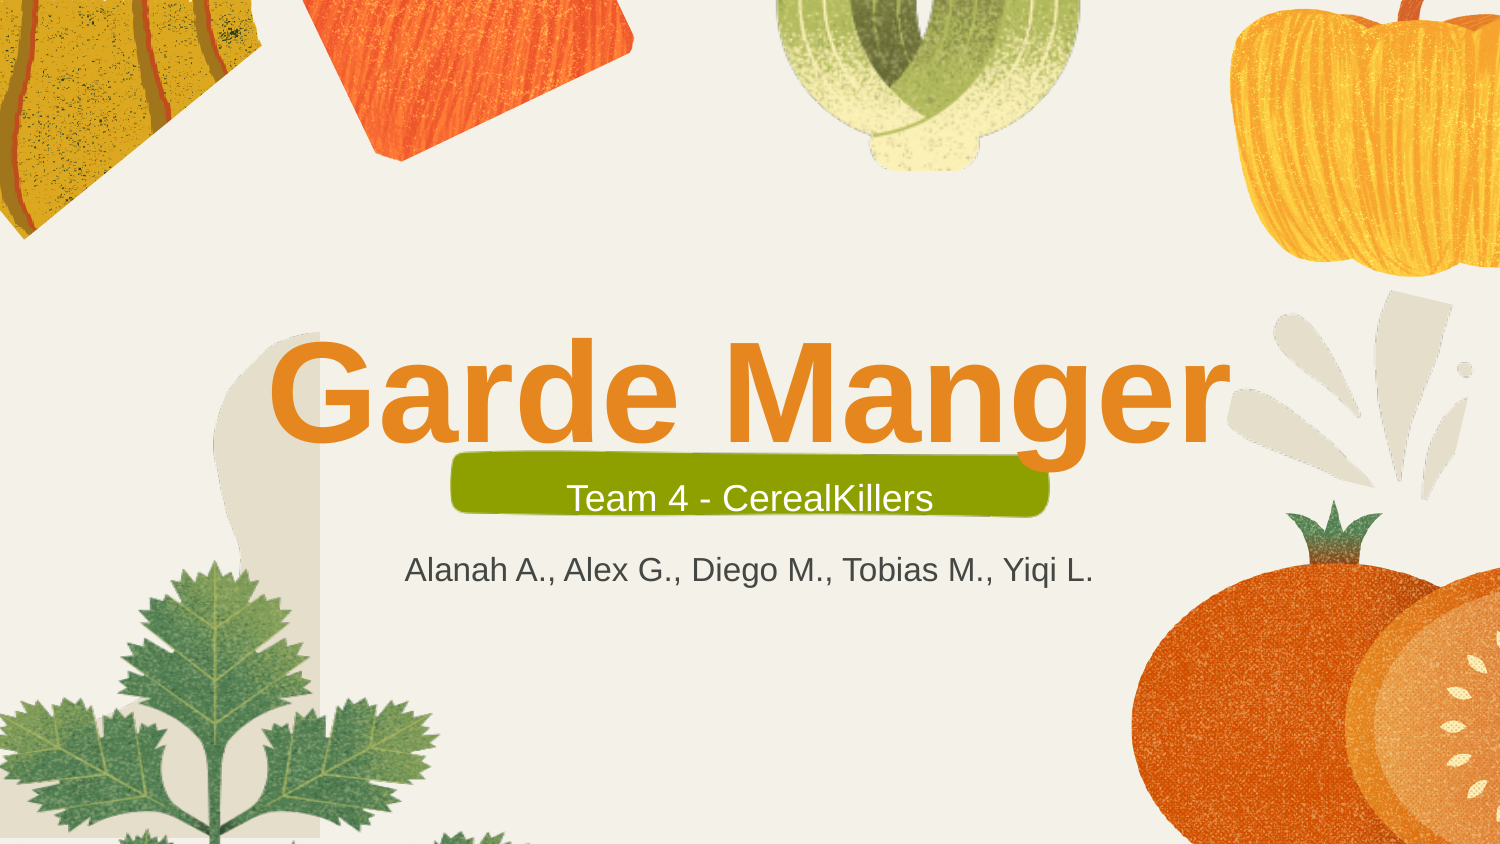

Garde Manger

Team 4 - CerealKillers

Alanah A., Alex G., Diego M., Tobias M., Yiqi L.